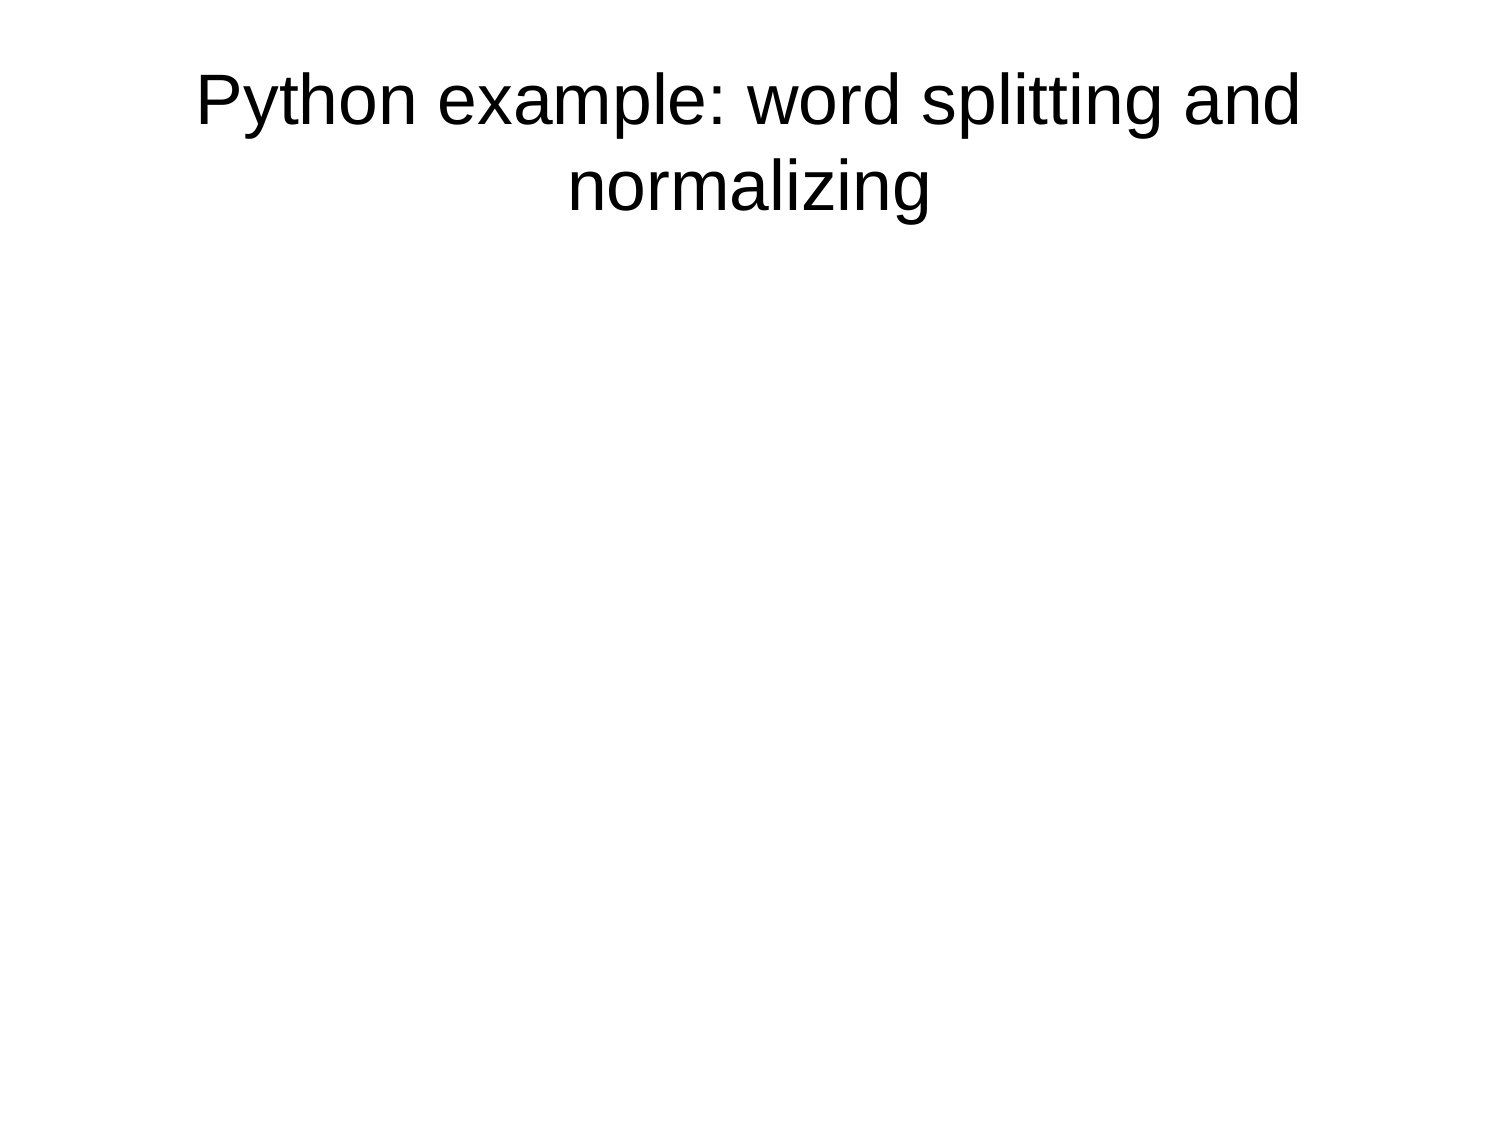

# Python example: word splitting and normalizing